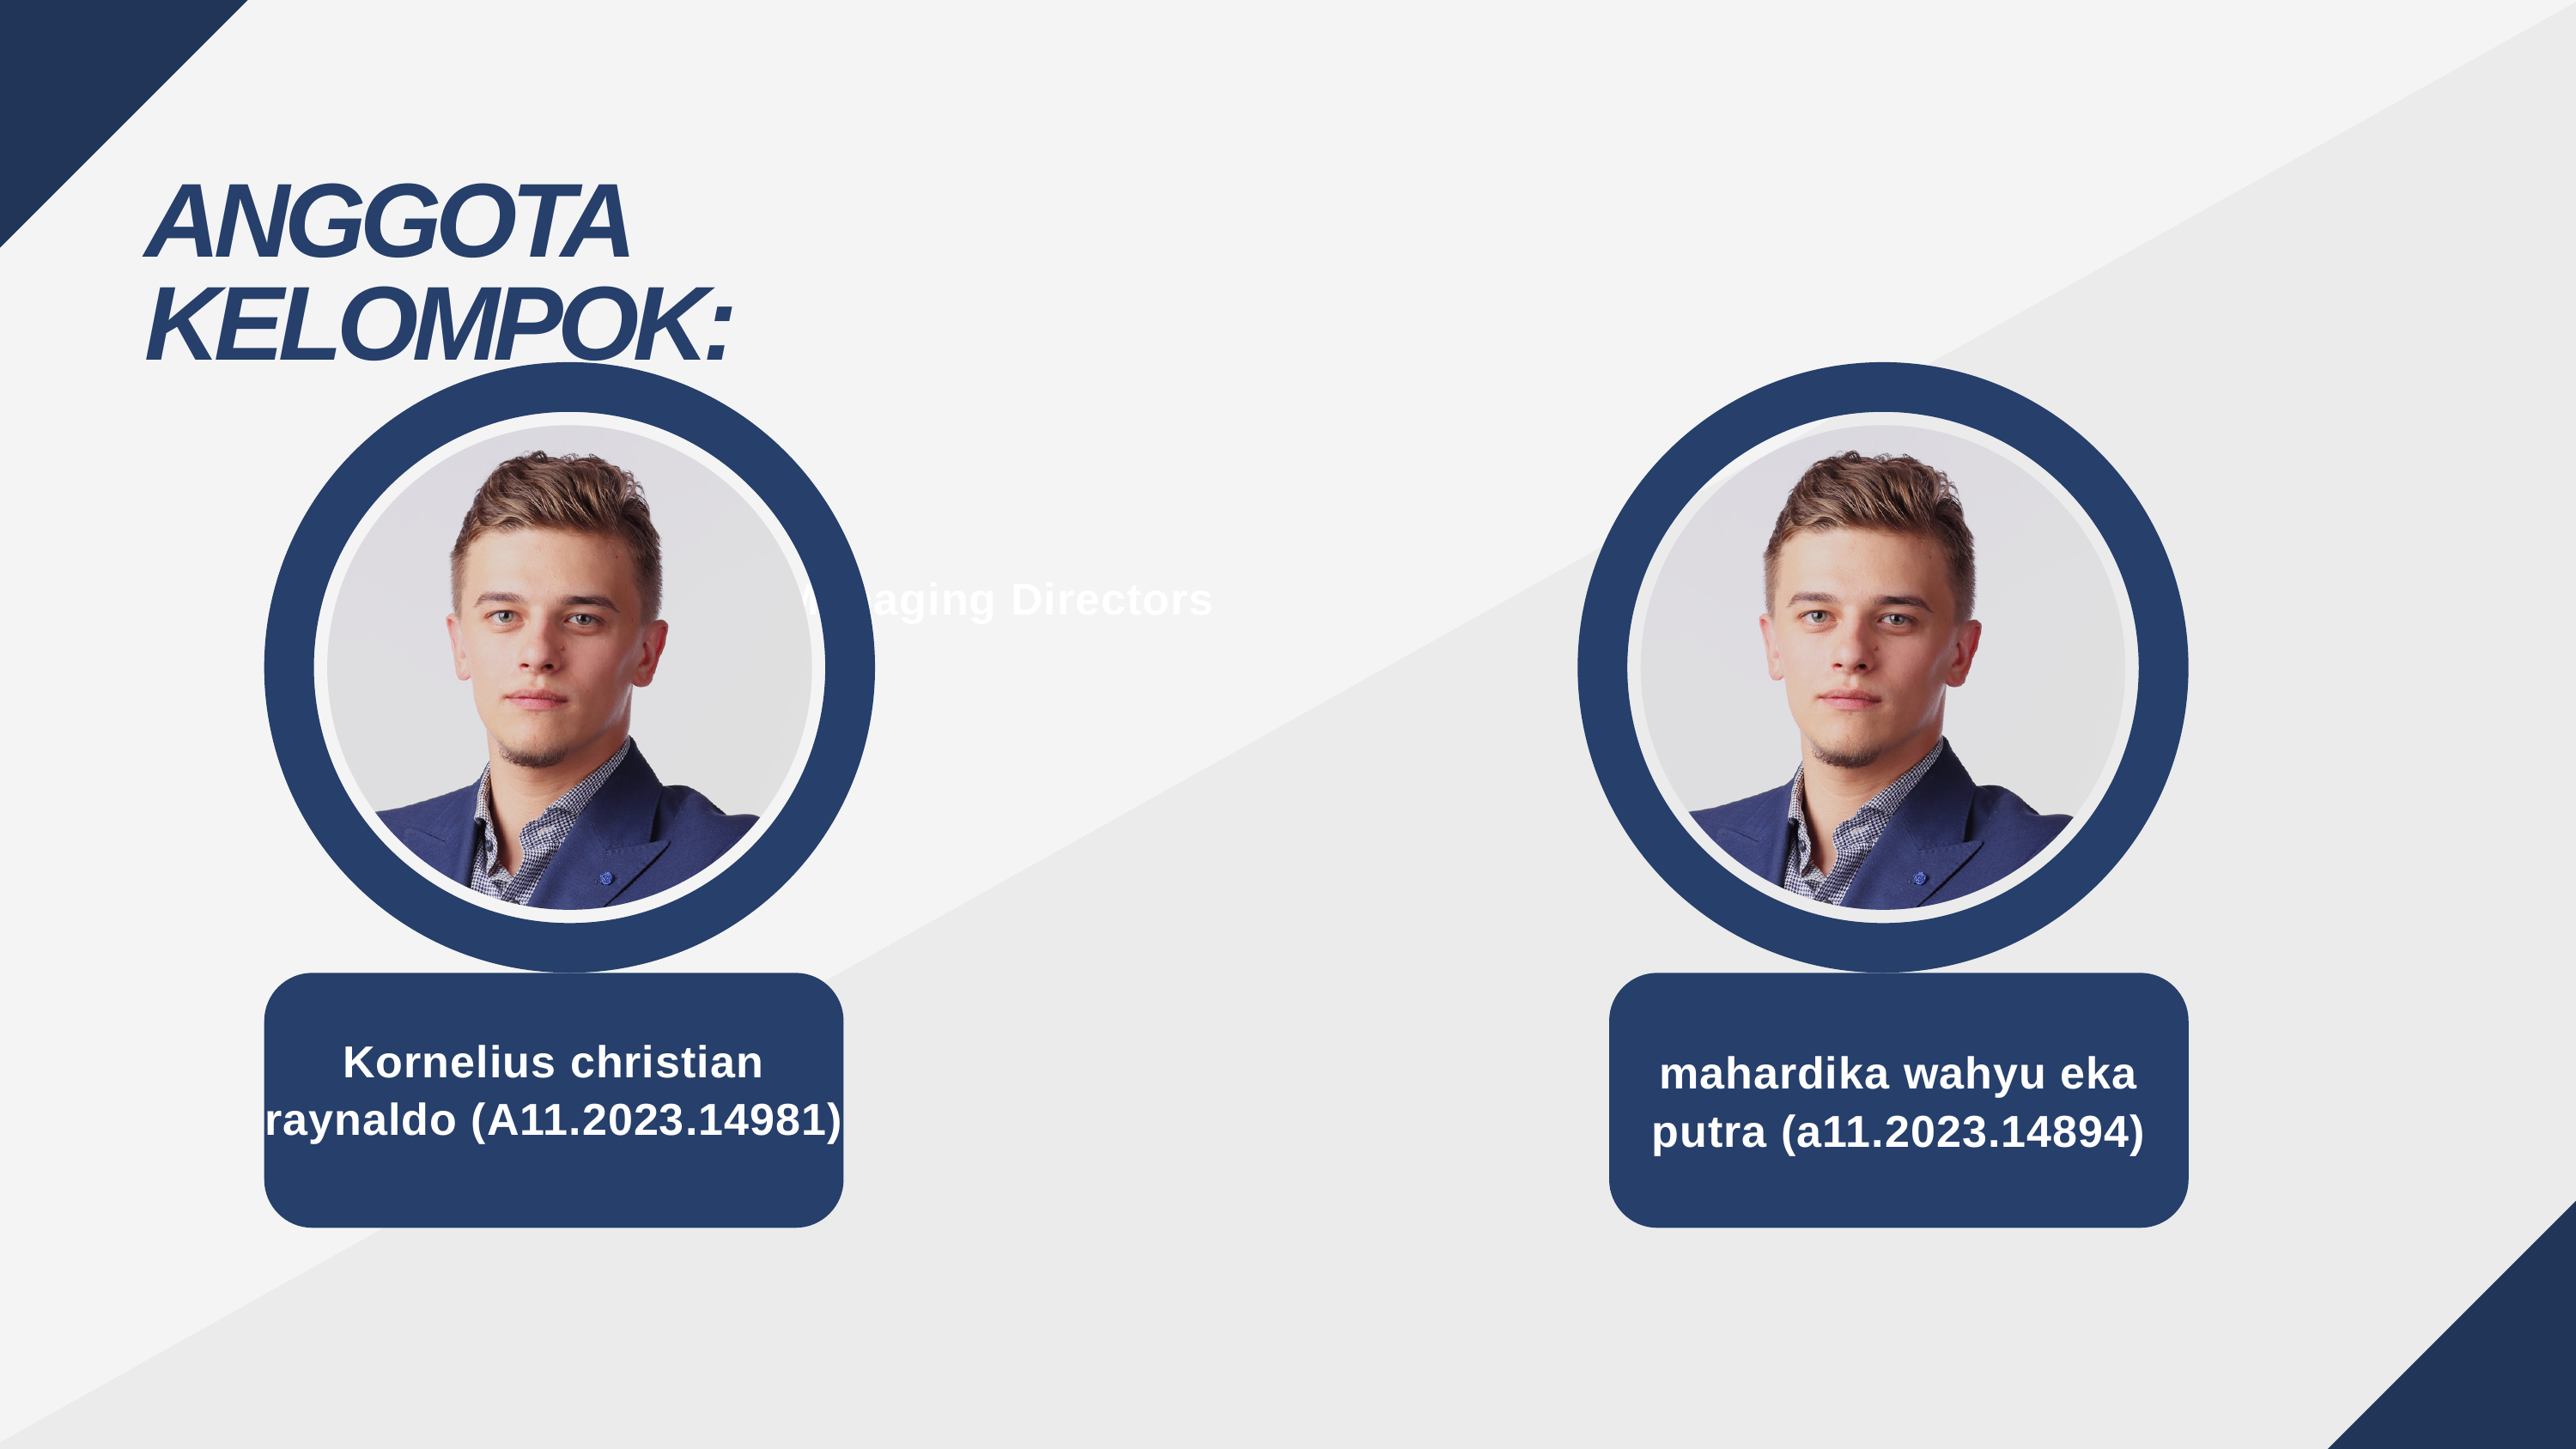

ANGGOTA KELOMPOK:

Managing Directors

Kornelius christian raynaldo (A11.2023.14981)

mahardika wahyu eka putra (a11.2023.14894)